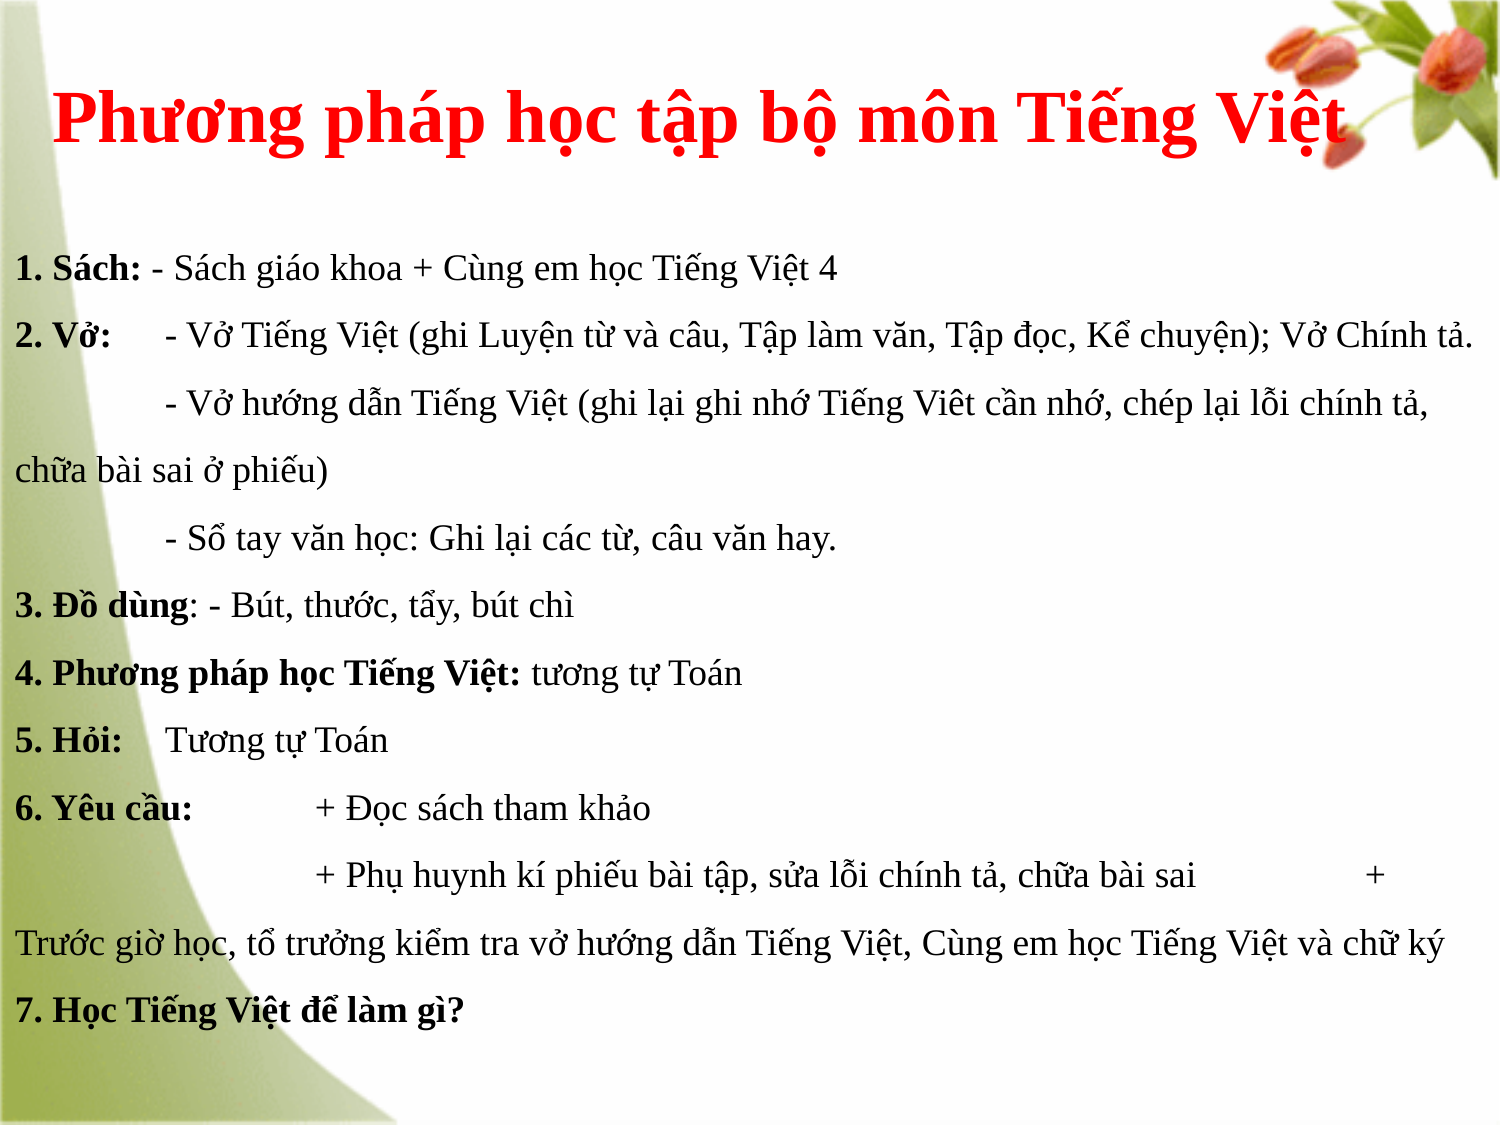

Phương pháp học tập bộ môn Tiếng Việt
1. Sách: - Sách giáo khoa + Cùng em học Tiếng Việt 4
2. Vở: 	- Vở Tiếng Việt (ghi Luyện từ và câu, Tập làm văn, Tập đọc, Kể chuyện); Vở Chính tả.
	- Vở hướng dẫn Tiếng Việt (ghi lại ghi nhớ Tiếng Viêt cần nhớ, chép lại lỗi chính tả, chữa bài sai ở phiếu)
	- Sổ tay văn học: Ghi lại các từ, câu văn hay.
3. Đồ dùng: - Bút, thước, tẩy, bút chì
4. Phương pháp học Tiếng Việt: tương tự Toán
5. Hỏi:	Tương tự Toán
6. Yêu cầu: 	+ Đọc sách tham khảo
		+ Phụ huynh kí phiếu bài tập, sửa lỗi chính tả, chữa bài sai		+ Trước giờ học, tổ trưởng kiểm tra vở hướng dẫn Tiếng Việt, Cùng em học Tiếng Việt và chữ ký
7. Học Tiếng Việt để làm gì?